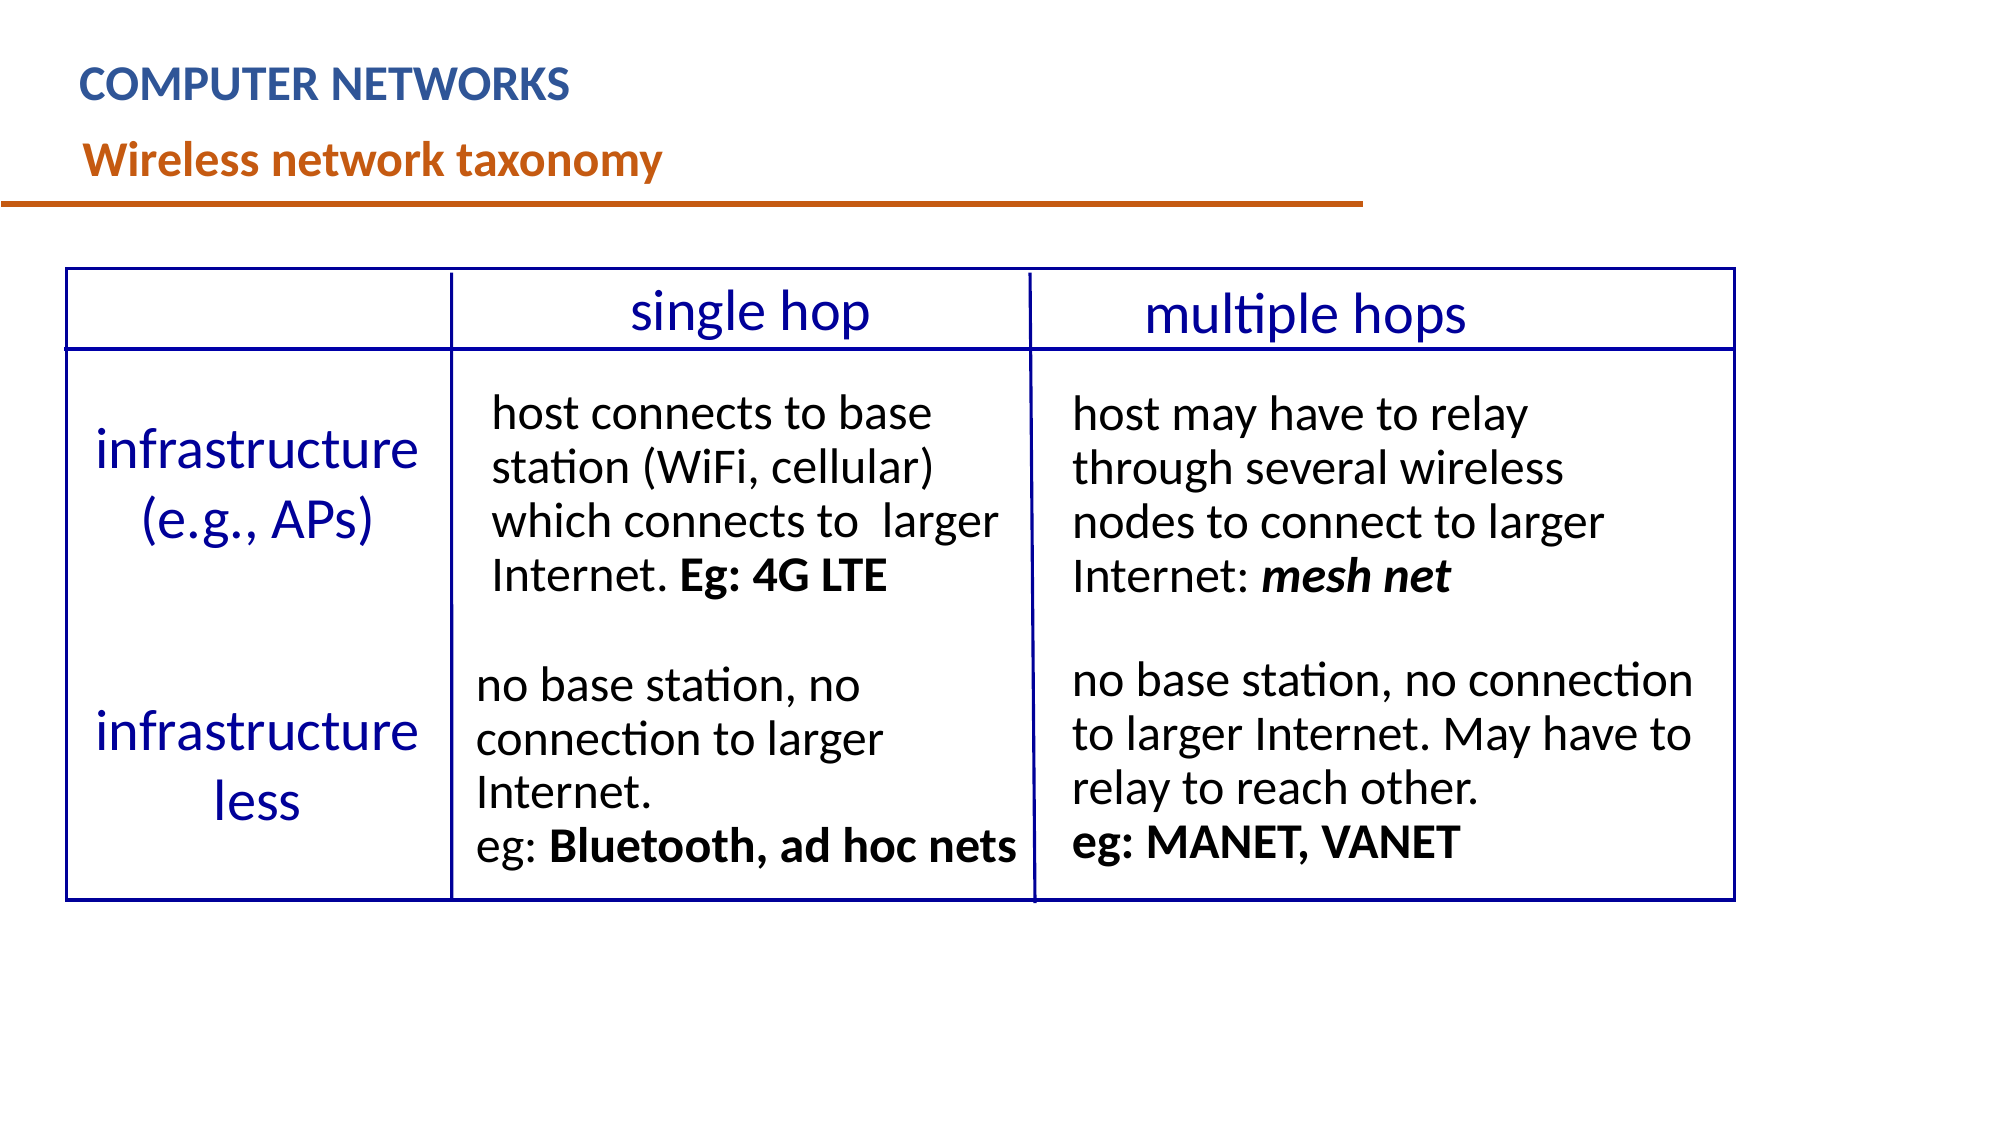

COMPUTER NETWORKS
Wireless network taxonomy
single hop
multiple hops

host connects to base station (WiFi, cellular) which connects to  larger Internet. Eg: 4G LTE
host may have to relay through several wireless nodes to connect to larger
Internet: mesh net
infrastructure
(e.g., APs)
no base station, no connection to larger Internet. May have to relay to reach other.
eg: MANET, VANET
no base station, no connection to larger  Internet.
eg: Bluetooth, ad hoc nets
infrastructure less